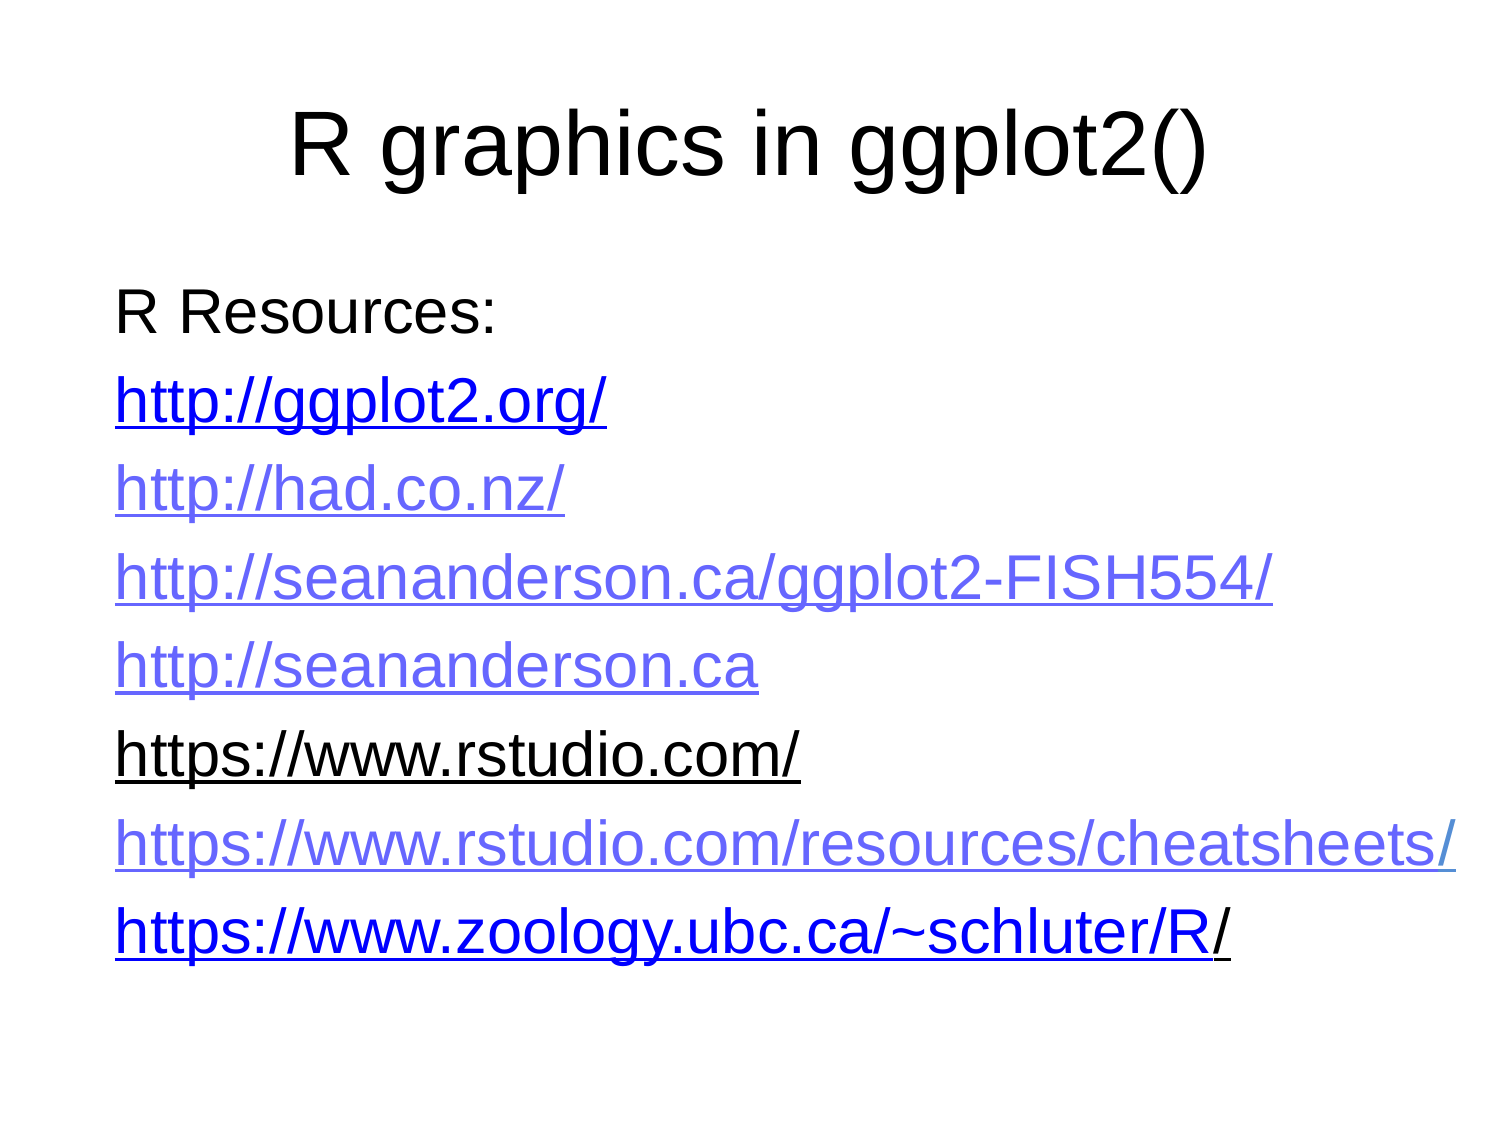

# R graphics in ggplot2()
R Resources:
http://ggplot2.org/
http://had.co.nz/
http://seananderson.ca/ggplot2-FISH554/
http://seananderson.ca
https://www.rstudio.com/
https://www.rstudio.com/resources/cheatsheets/
https://www.zoology.ubc.ca/~schluter/R/